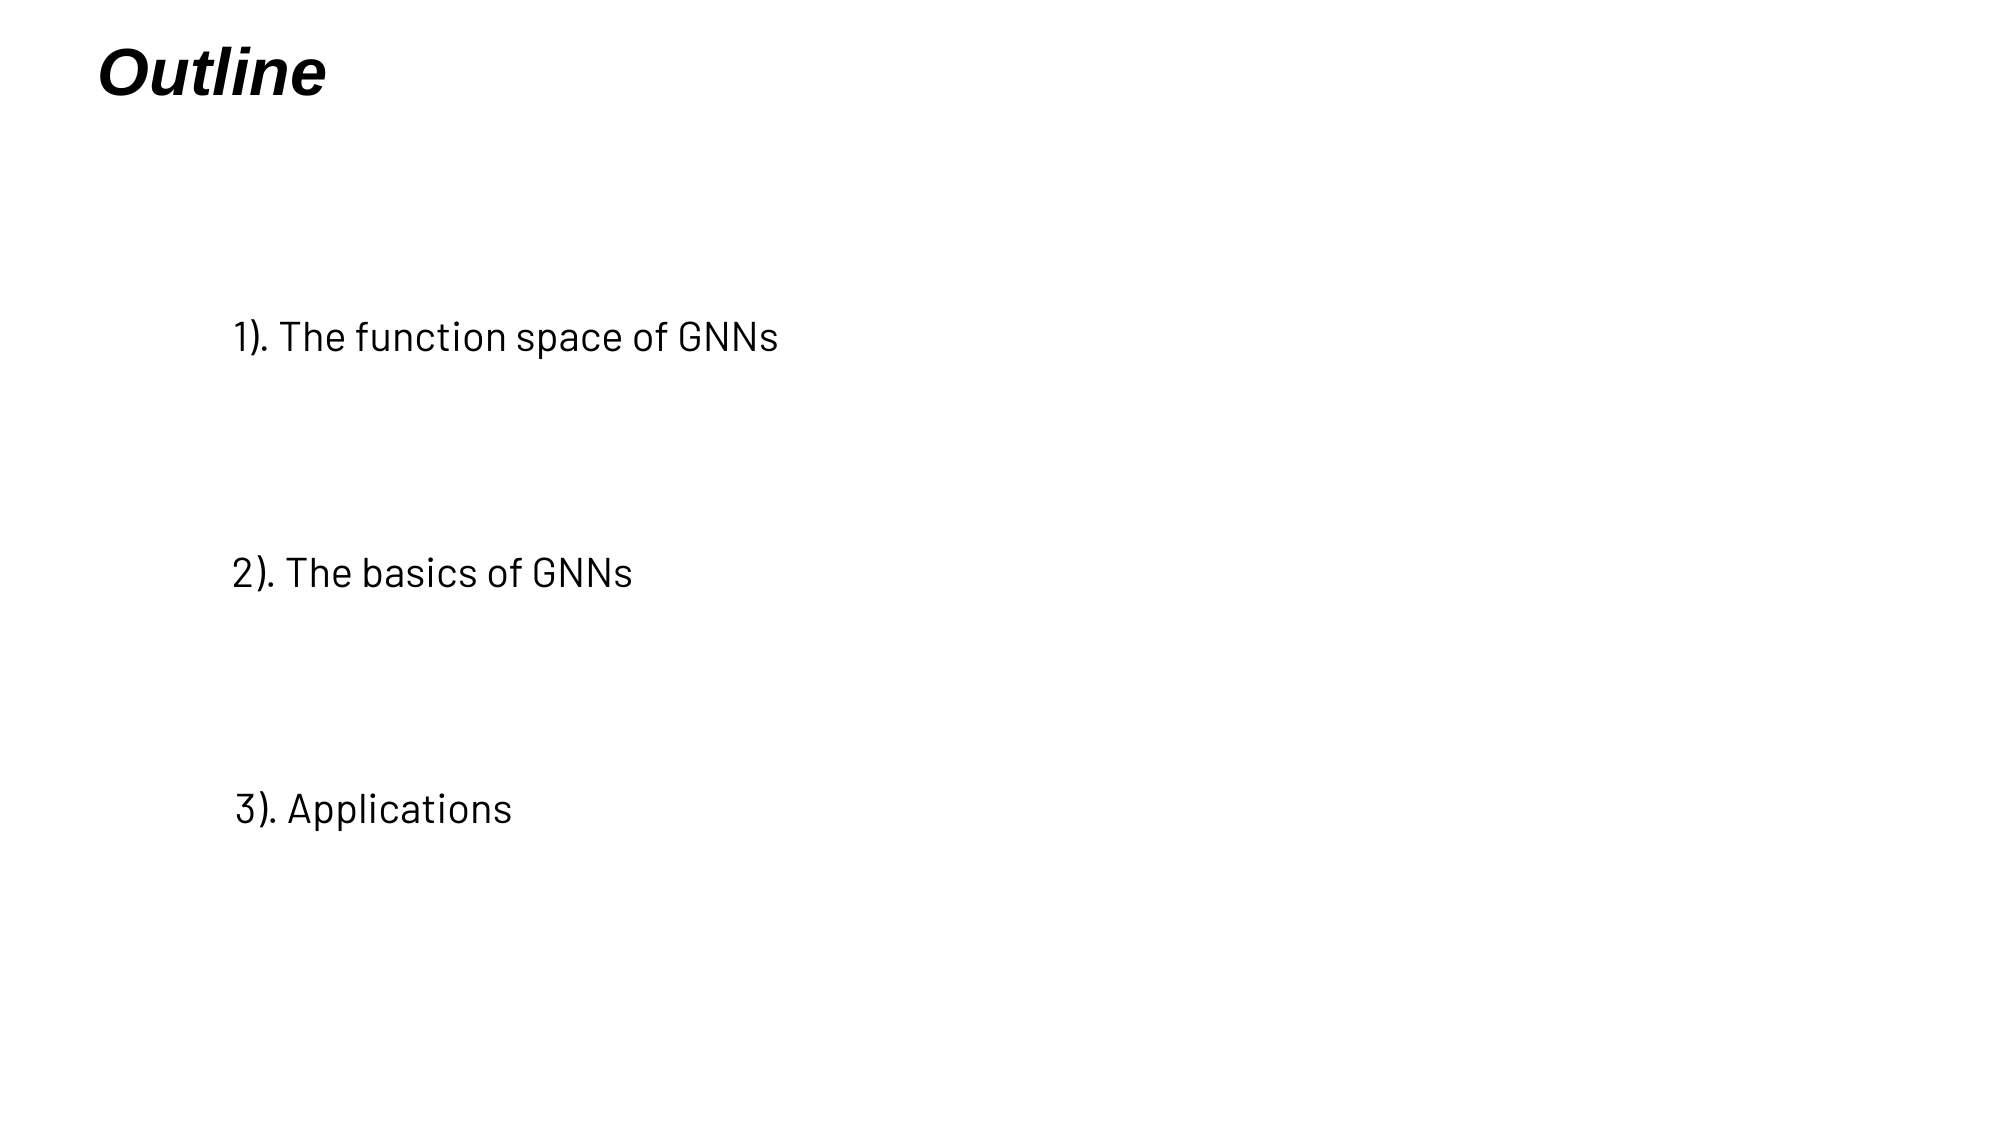

Outline
1). The function space of GNNs
2). The basics of GNNs
3). Applications